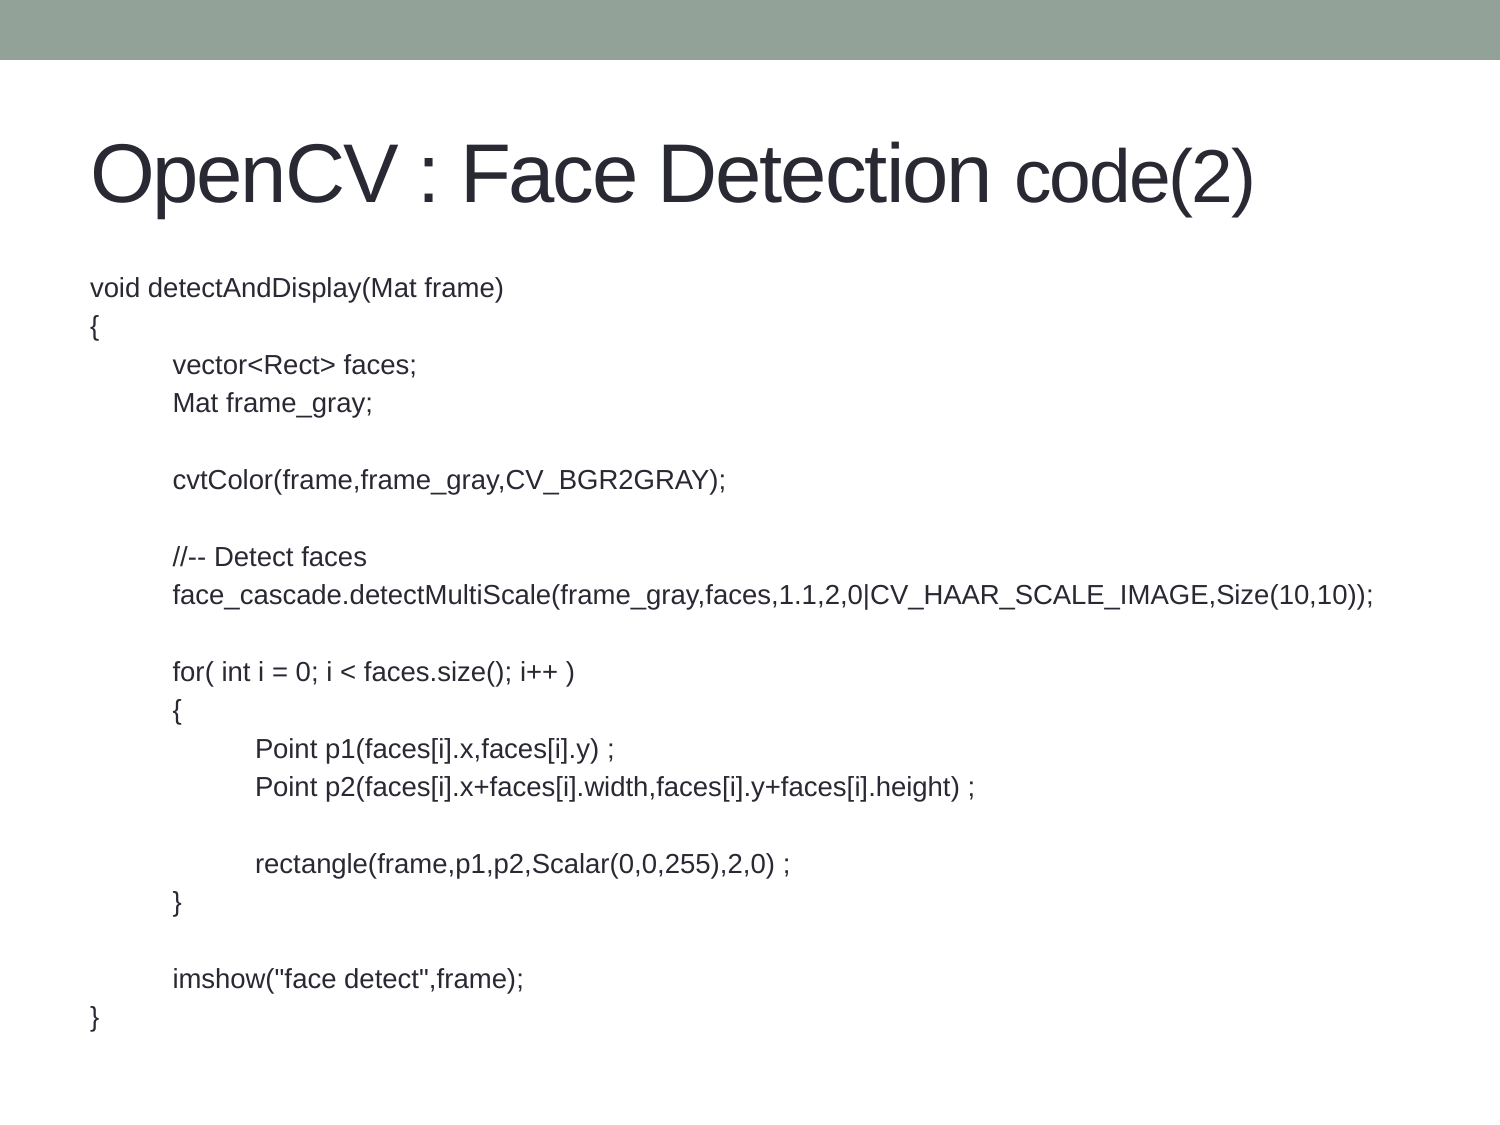

# OpenCV : Face Detection code(2)
void detectAndDisplay(Mat frame)
{
	vector<Rect> faces;
	Mat frame_gray;

	cvtColor(frame,frame_gray,CV_BGR2GRAY);

	//-- Detect faces
	face_cascade.detectMultiScale(frame_gray,faces,1.1,2,0|CV_HAAR_SCALE_IMAGE,Size(10,10));

	for( int i = 0; i < faces.size(); i++ )
	{
		Point p1(faces[i].x,faces[i].y) ;
		Point p2(faces[i].x+faces[i].width,faces[i].y+faces[i].height) ;

		rectangle(frame,p1,p2,Scalar(0,0,255),2,0) ;
	}

	imshow("face detect",frame);
}